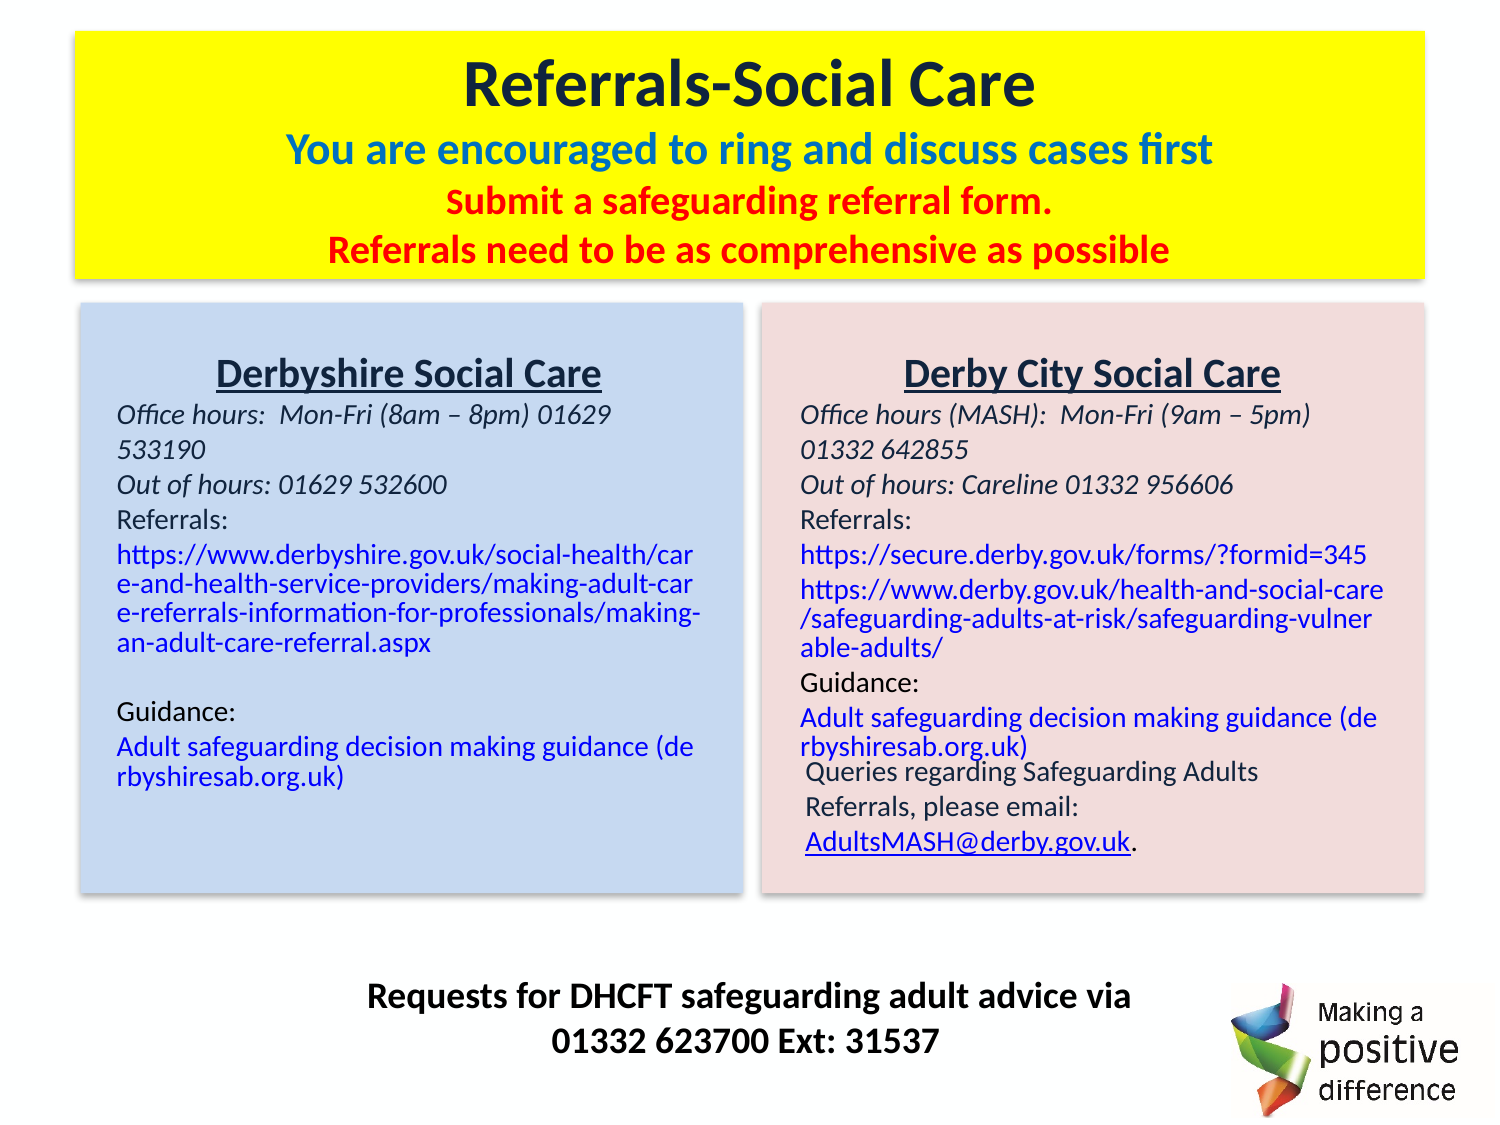

# Referrals-Social Care You are encouraged to ring and discuss cases first Submit a safeguarding referral form. Referrals need to be as comprehensive as possible

Derbyshire Social Care
Office hours:  Mon-Fri (8am – 8pm) 01629 533190
Out of hours: 01629 532600
Referrals:
https://www.derbyshire.gov.uk/social-health/care-and-health-service-providers/making-adult-care-referrals-information-for-professionals/making-an-adult-care-referral.aspx

Guidance: Adult safeguarding decision making guidance (derbyshiresab.org.uk)
Derby City Social Care
Office hours (MASH):  Mon-Fri (9am – 5pm) 01332 642855
Out of hours: Careline 01332 956606
Referrals: https://secure.derby.gov.uk/forms/?formid=345
https://www.derby.gov.uk/health-and-social-care/safeguarding-adults-at-risk/safeguarding-vulnerable-adults/
Guidance: Adult safeguarding decision making guidance (derbyshiresab.org.uk)
Queries regarding Safeguarding Adults Referrals, please email: AdultsMASH@derby.gov.uk.
Requests for DHCFT safeguarding adult advice via 01332 623700 Ext: 31537